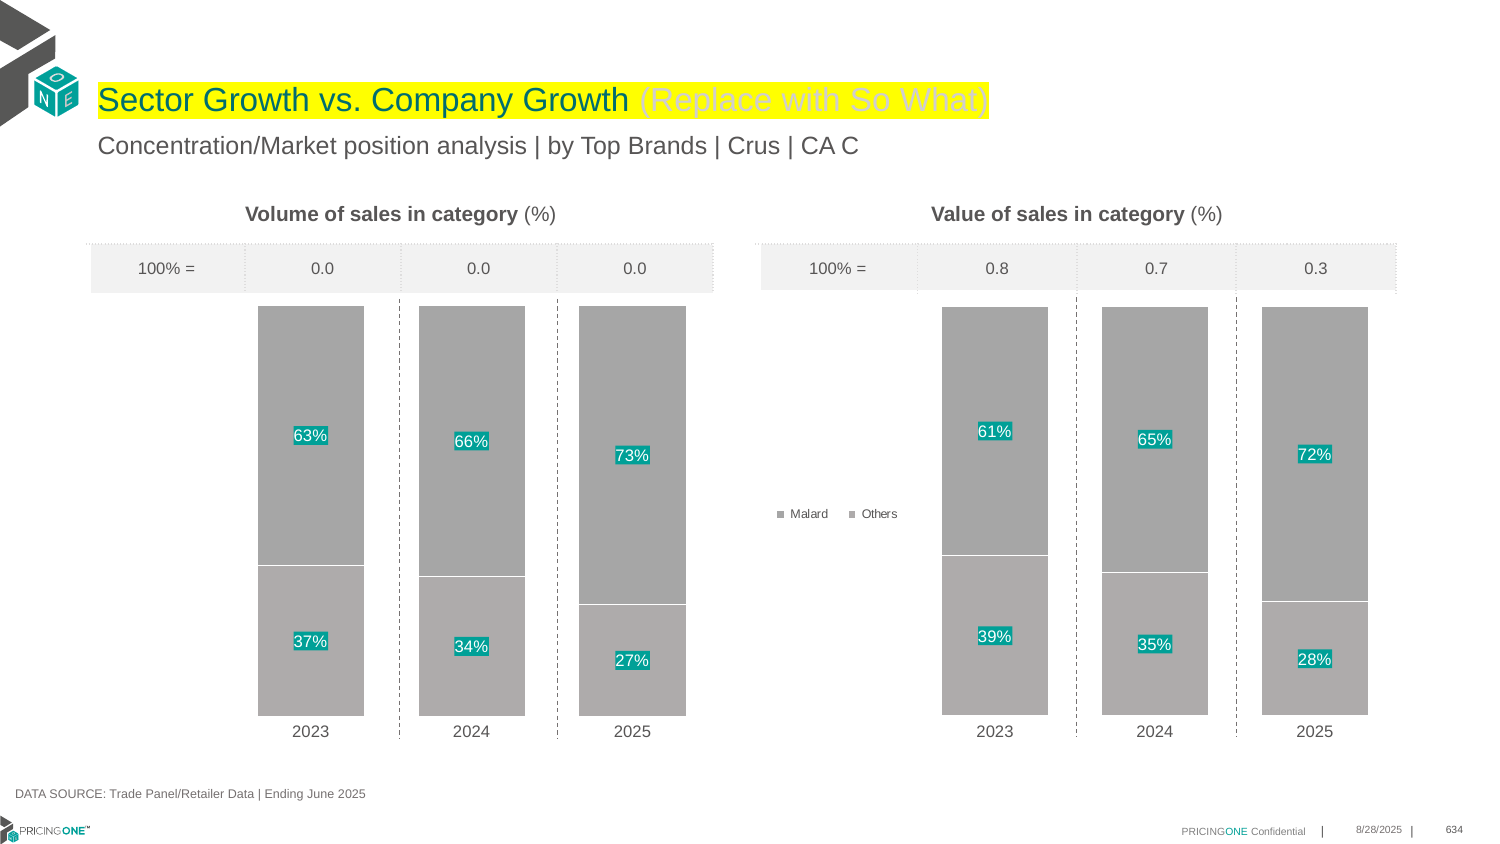

# Sector Growth vs. Company Growth (Replace with So What)
Concentration/Market position analysis | by Top Brands | Crus | CA C
| Volume of sales in category (%) |  |  |  |
| --- | --- | --- | --- |
| 100% = | 0.0 | 0.0 | 0.0 |
| Value of sales in category (%) |  |  |  |
| --- | --- | --- | --- |
| 100% = | 0.8 | 0.7 | 0.3 |

### Chart

| Category | Others | Malard |
|---|---|---|
| 2023 | 0.3665737635221314 | 0.6334262364778686 |
| 2024 | 0.34045386450646403 | 0.659546135493536 |
| 2025 | 0.2722005120603692 | 0.7277994879396308 |

### Chart

| Category | Others | Malard |
|---|---|---|
| 2023 | 0.38997073232572566 | 0.6100292676742743 |
| 2024 | 0.3502404733425656 | 0.6497595266574344 |
| 2025 | 0.27844156368086276 | 0.7215584363191372 |
DATA SOURCE: Trade Panel/Retailer Data | Ending June 2025

8/28/2025
634